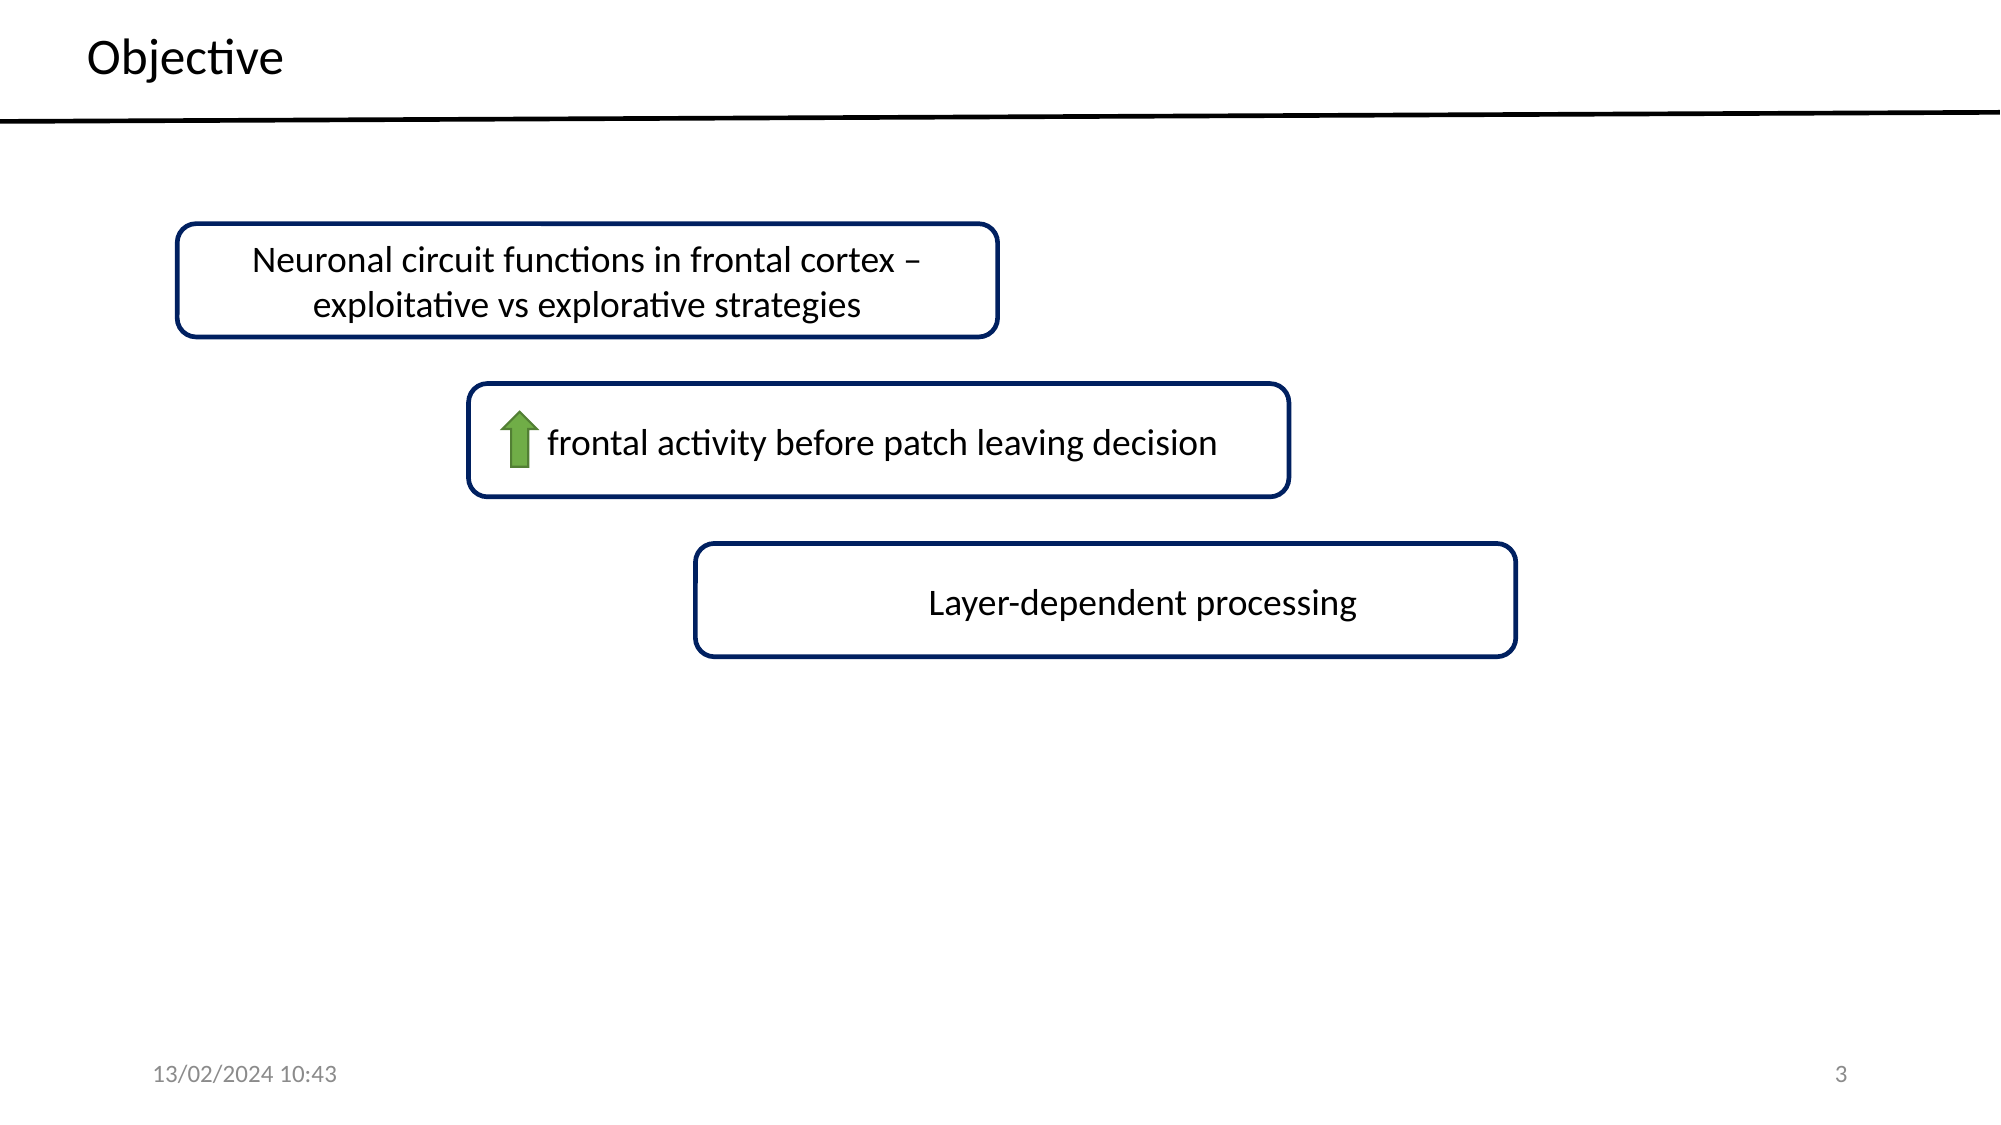

# Objective
Neuronal circuit functions in frontal cortex – exploitative vs explorative strategies
 frontal activity before patch leaving decision

Layer-dependent processing
13/02/2024 10:43
3